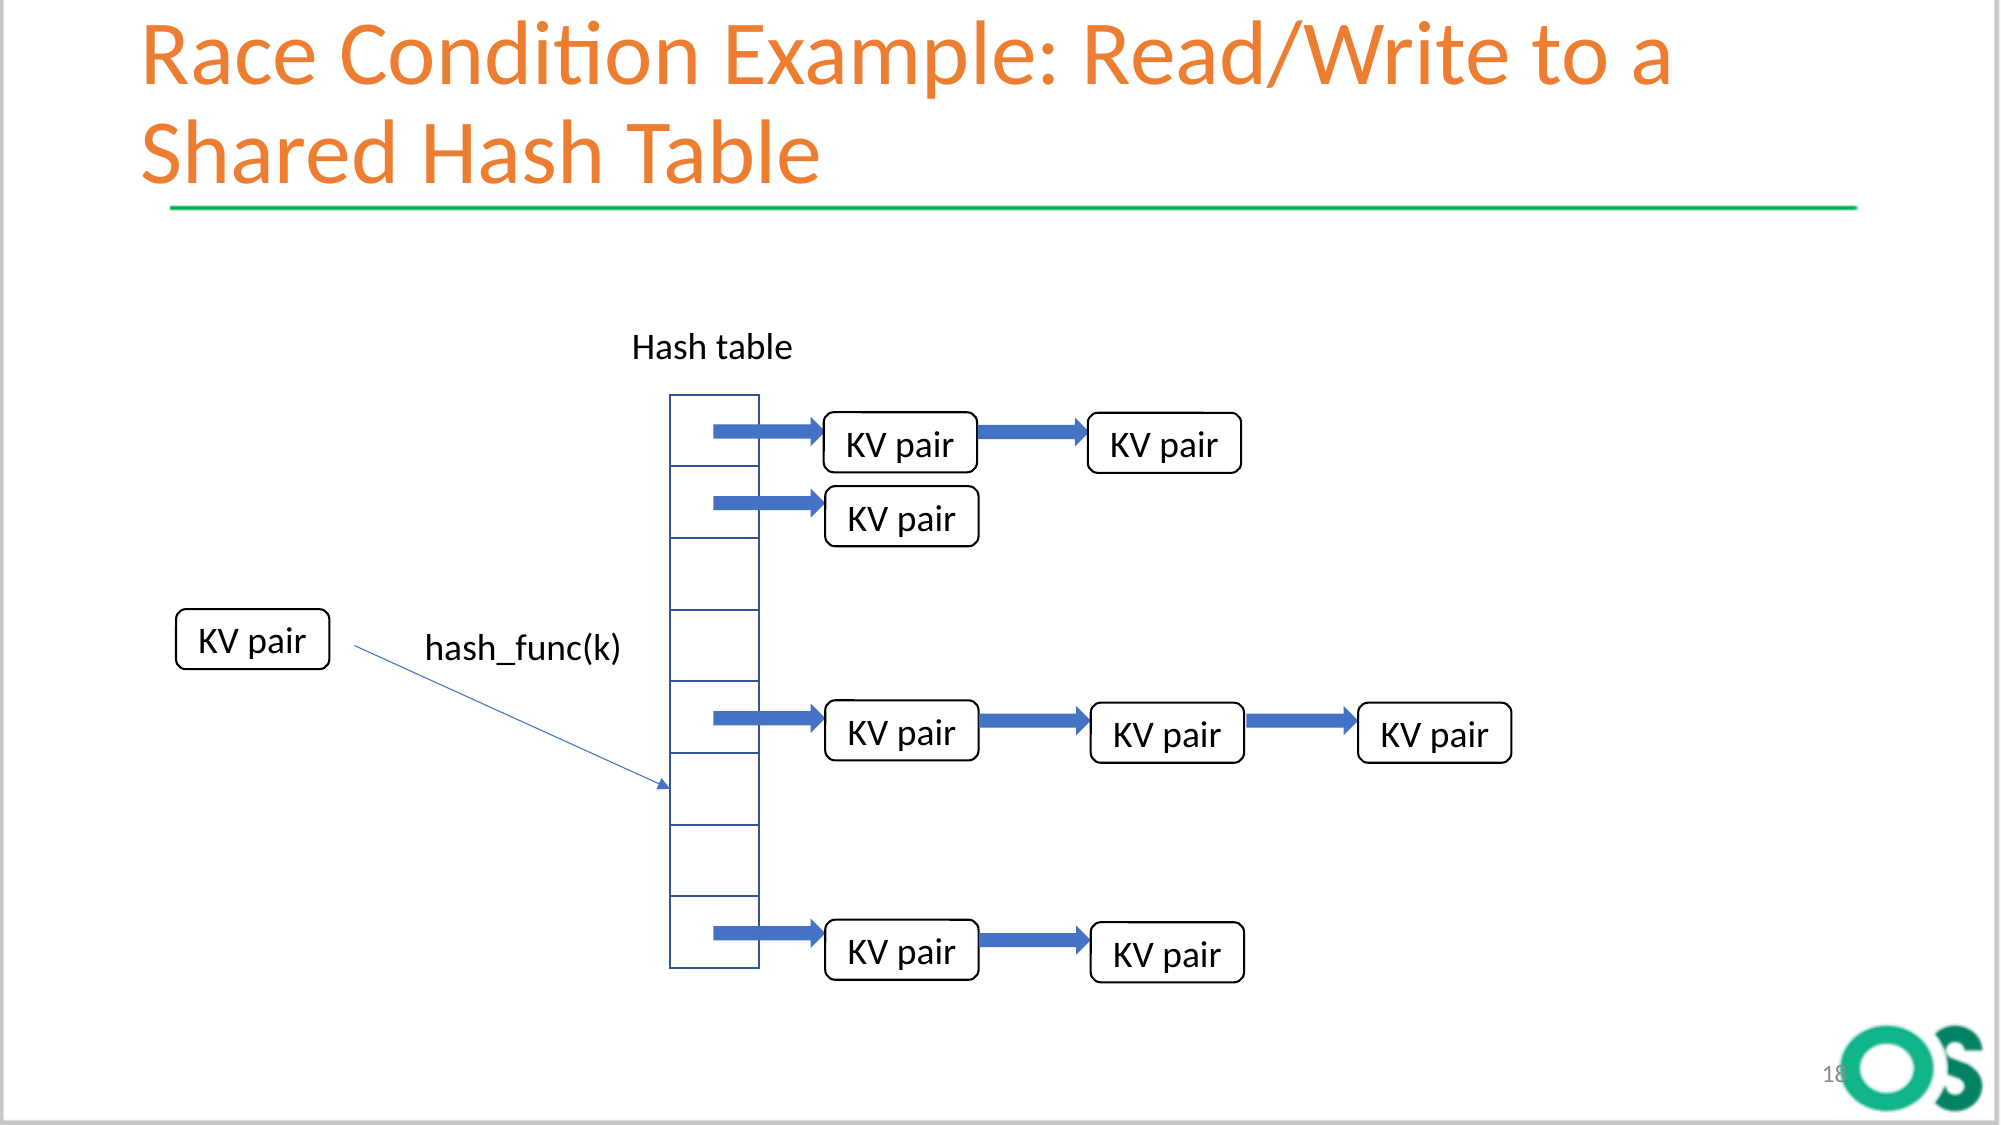

# Race Condition Example: Read/Write to a Shared Hash Table
Hash table

KV pair
KV pair

KV pair

KV pair

hash_func(k)

KV pair
KV pair
KV pair

KV pair

KV pair

18